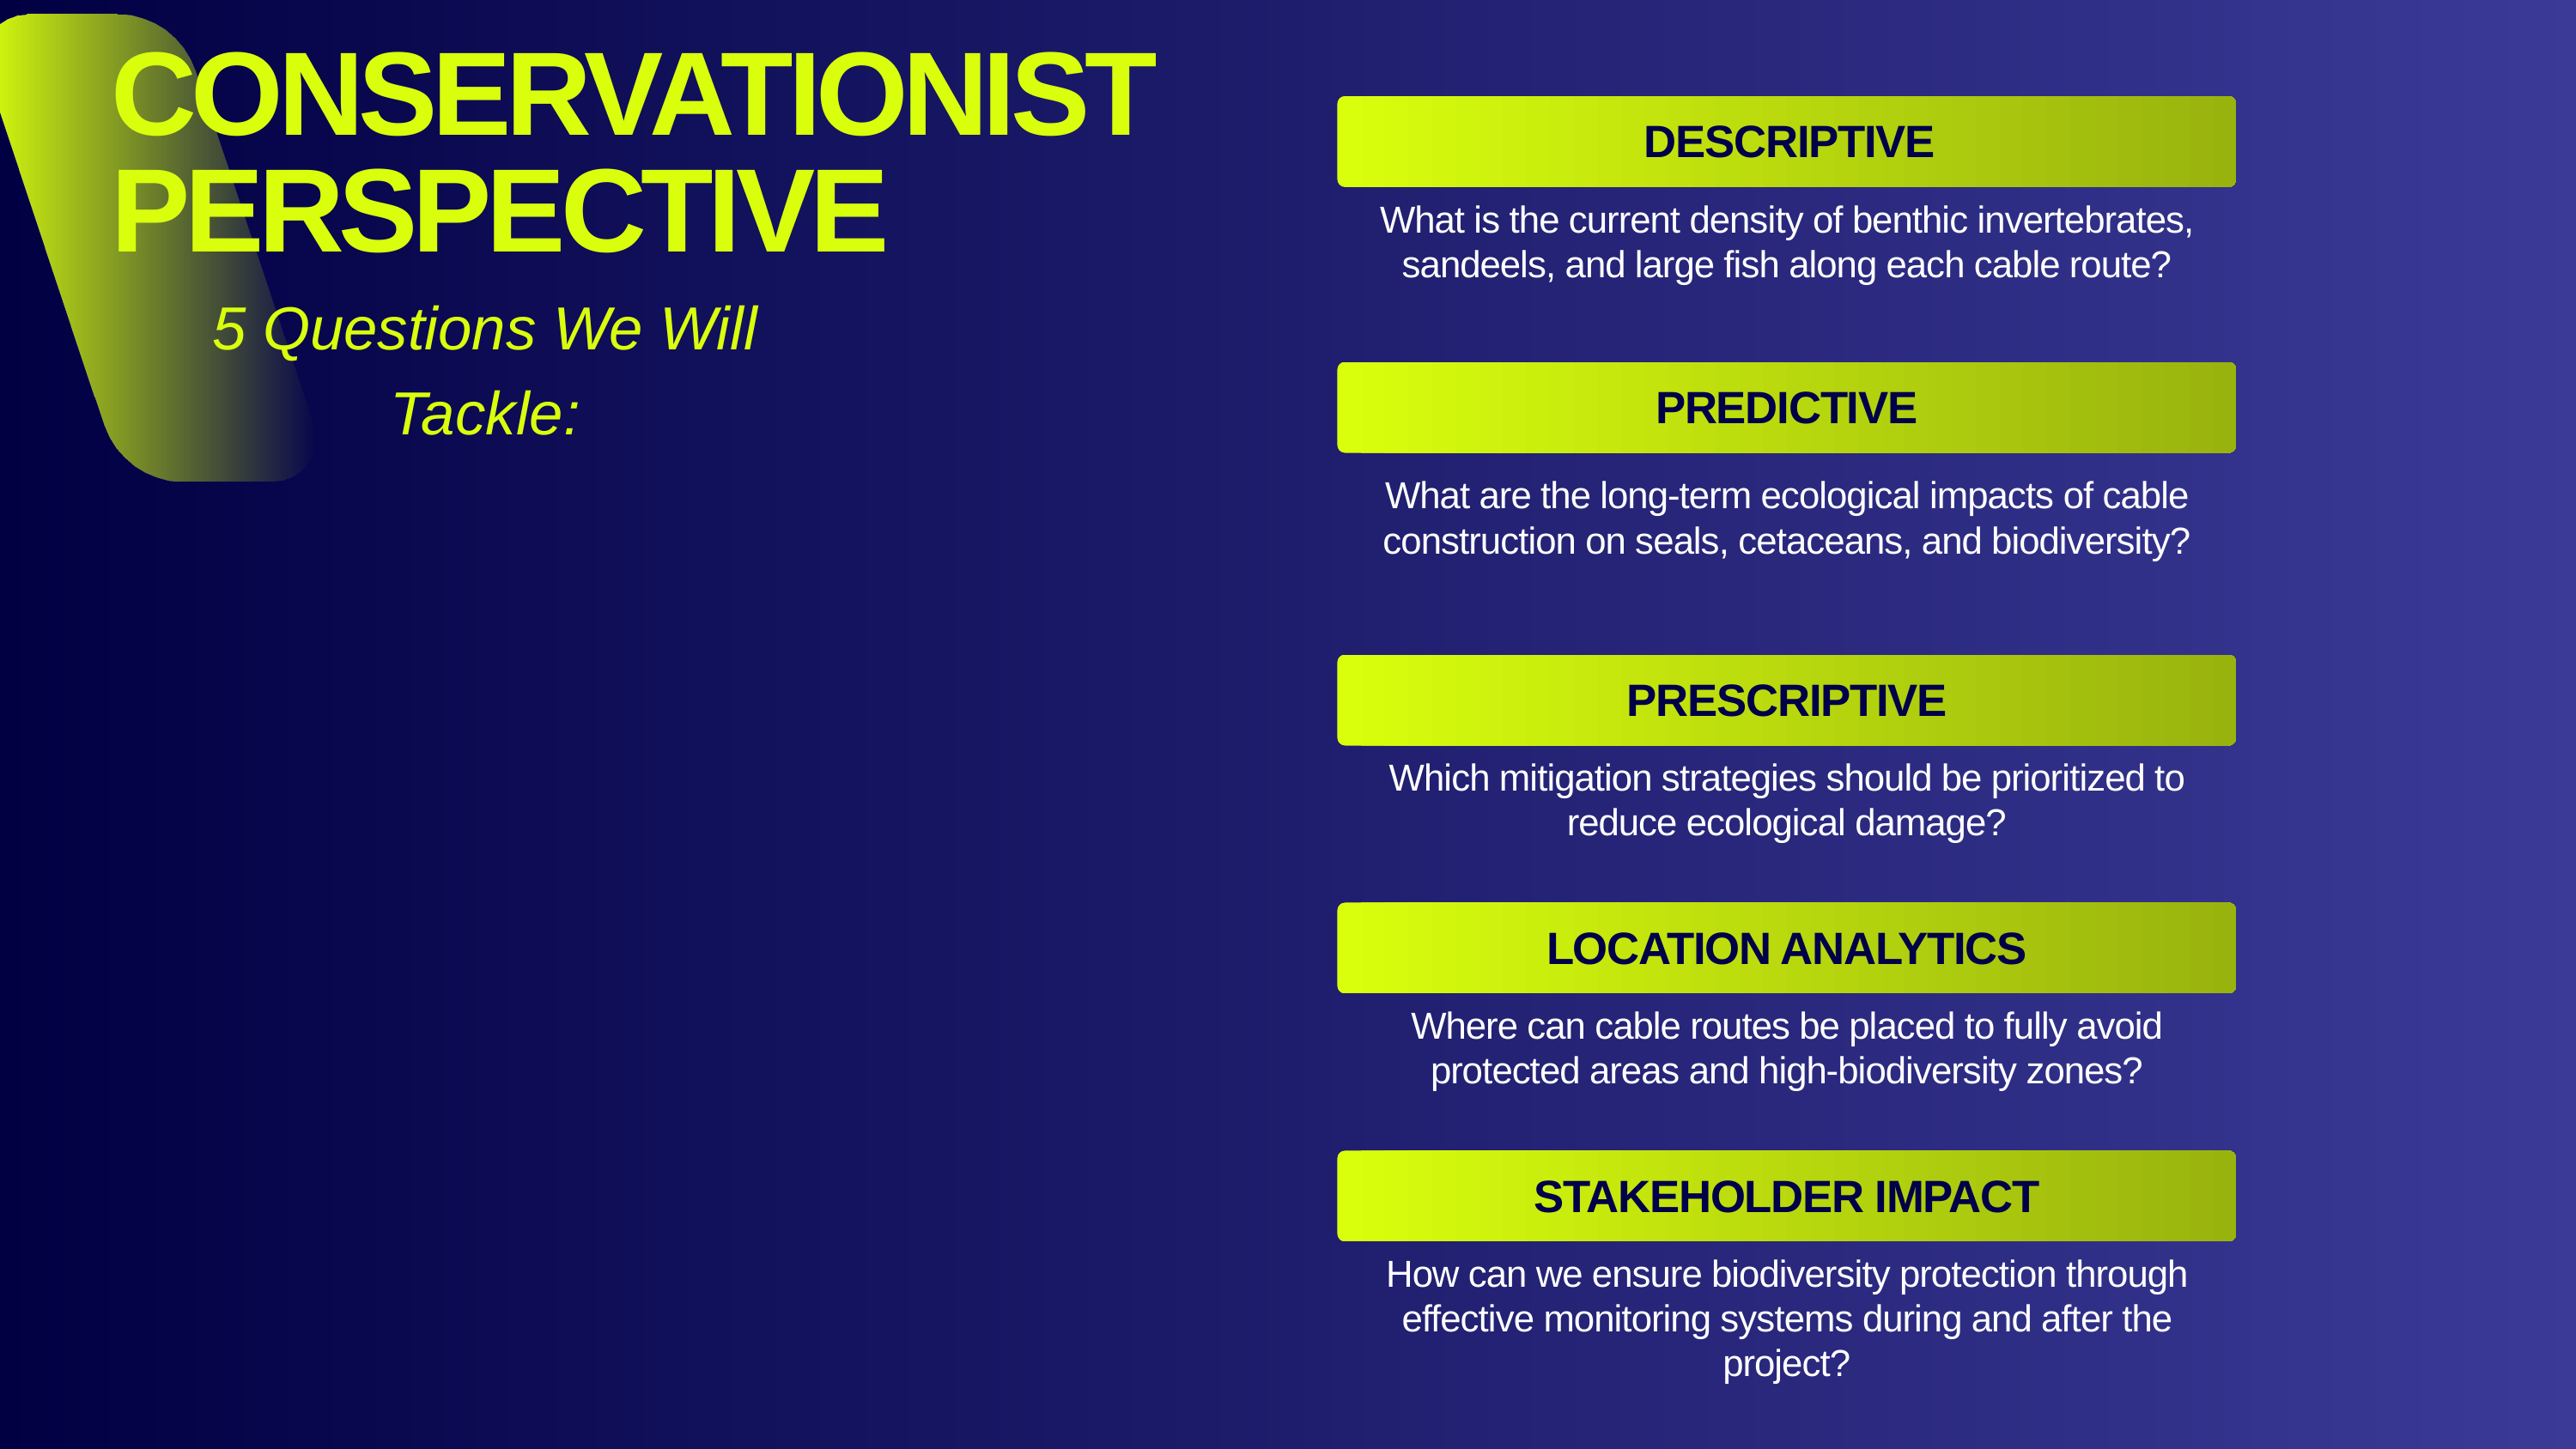

CONSERVATIONIST PERSPECTIVE

DESCRIPTIVE
What is the current density of benthic invertebrates, sandeels, and large fish along each cable route?

5 Questions We Will Tackle:

PREDICTIVE
What are the long-term ecological impacts of cable construction on seals, cetaceans, and biodiversity?

PRESCRIPTIVE
Which mitigation strategies should be prioritized to reduce ecological damage?

LOCATION ANALYTICS
Where can cable routes be placed to fully avoid protected areas and high-biodiversity zones?

STAKEHOLDER IMPACT
How can we ensure biodiversity protection through effective monitoring systems during and after the project?